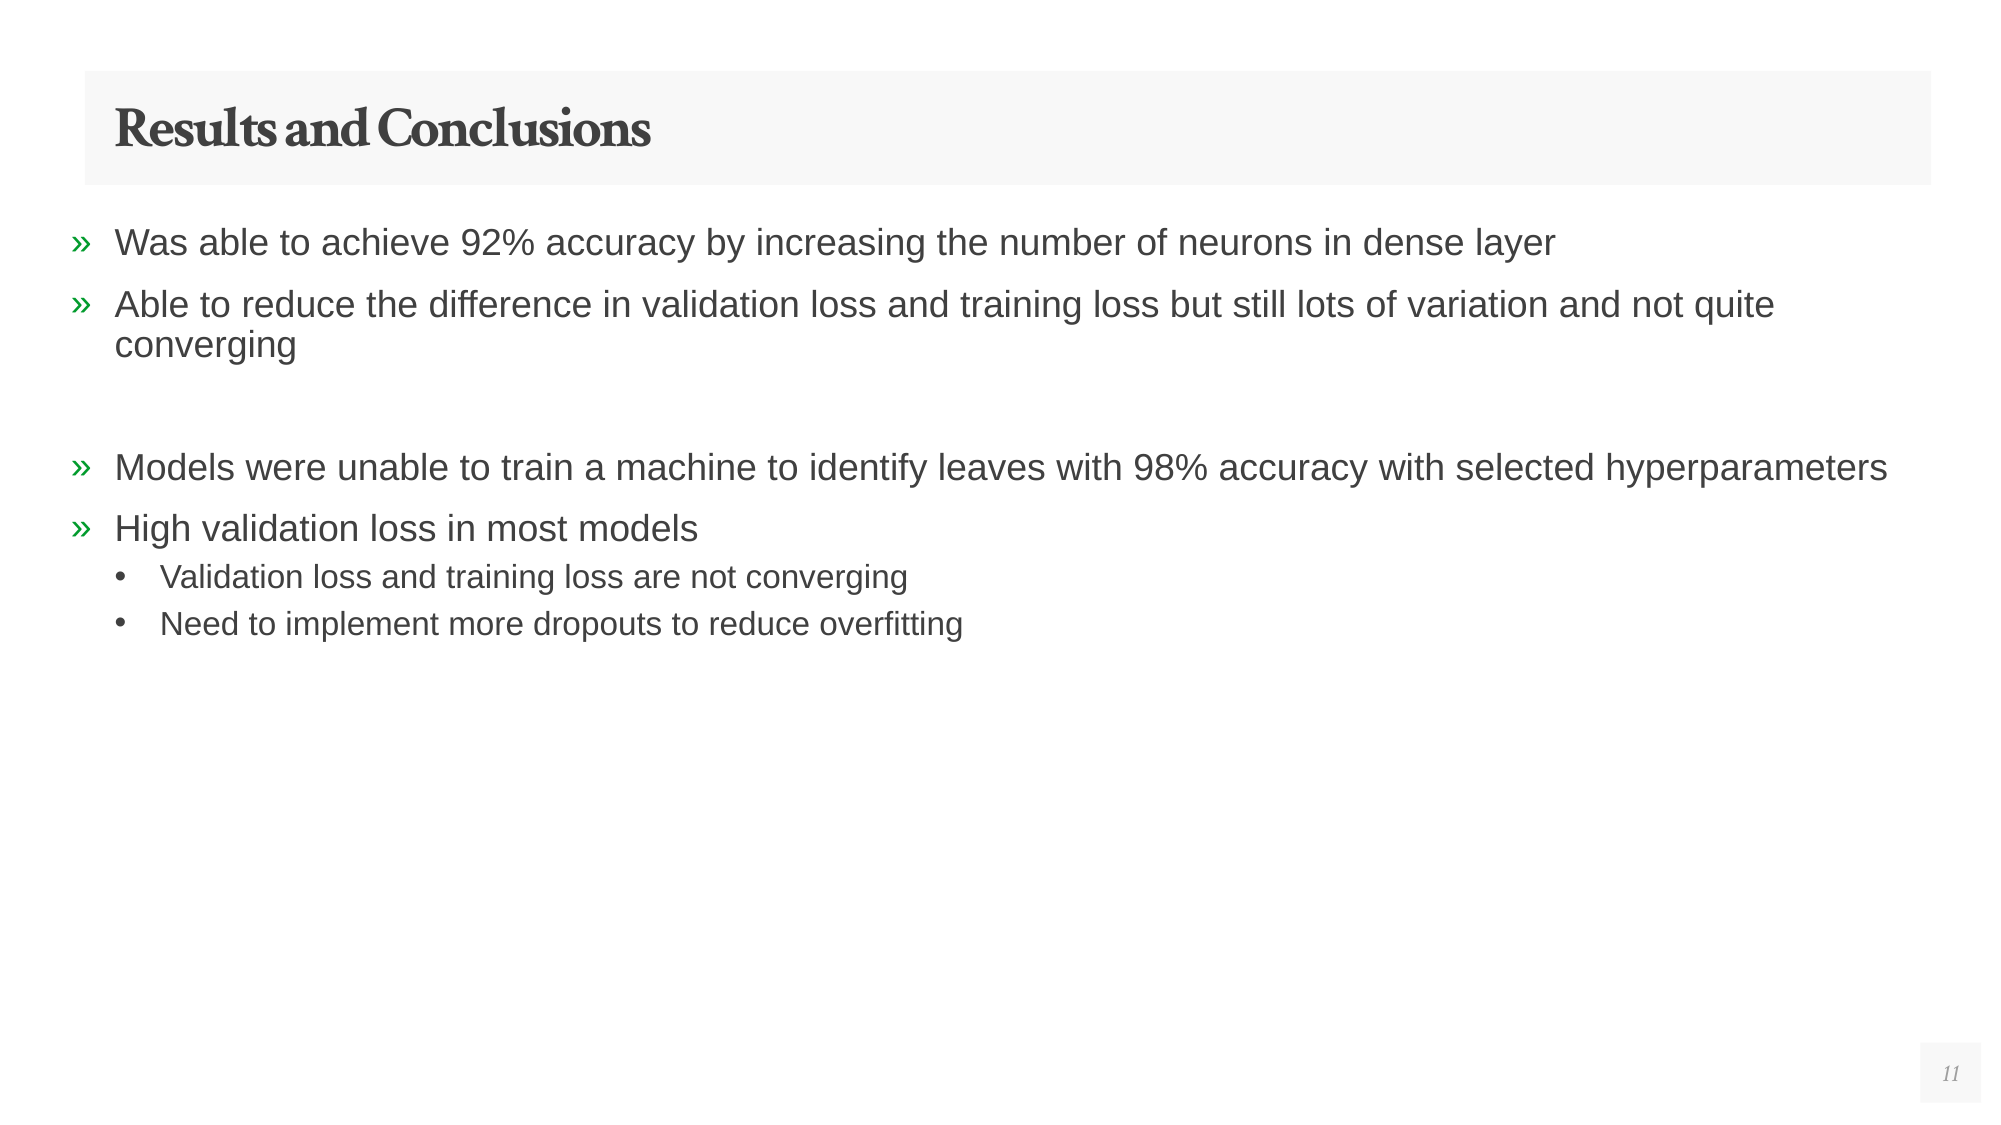

# Results and Conclusions
Was able to achieve 92% accuracy by increasing the number of neurons in dense layer
Able to reduce the difference in validation loss and training loss but still lots of variation and not quite converging

Models were unable to train a machine to identify leaves with 98% accuracy with selected hyperparameters
High validation loss in most models
Validation loss and training loss are not converging
Need to implement more dropouts to reduce overfitting

11